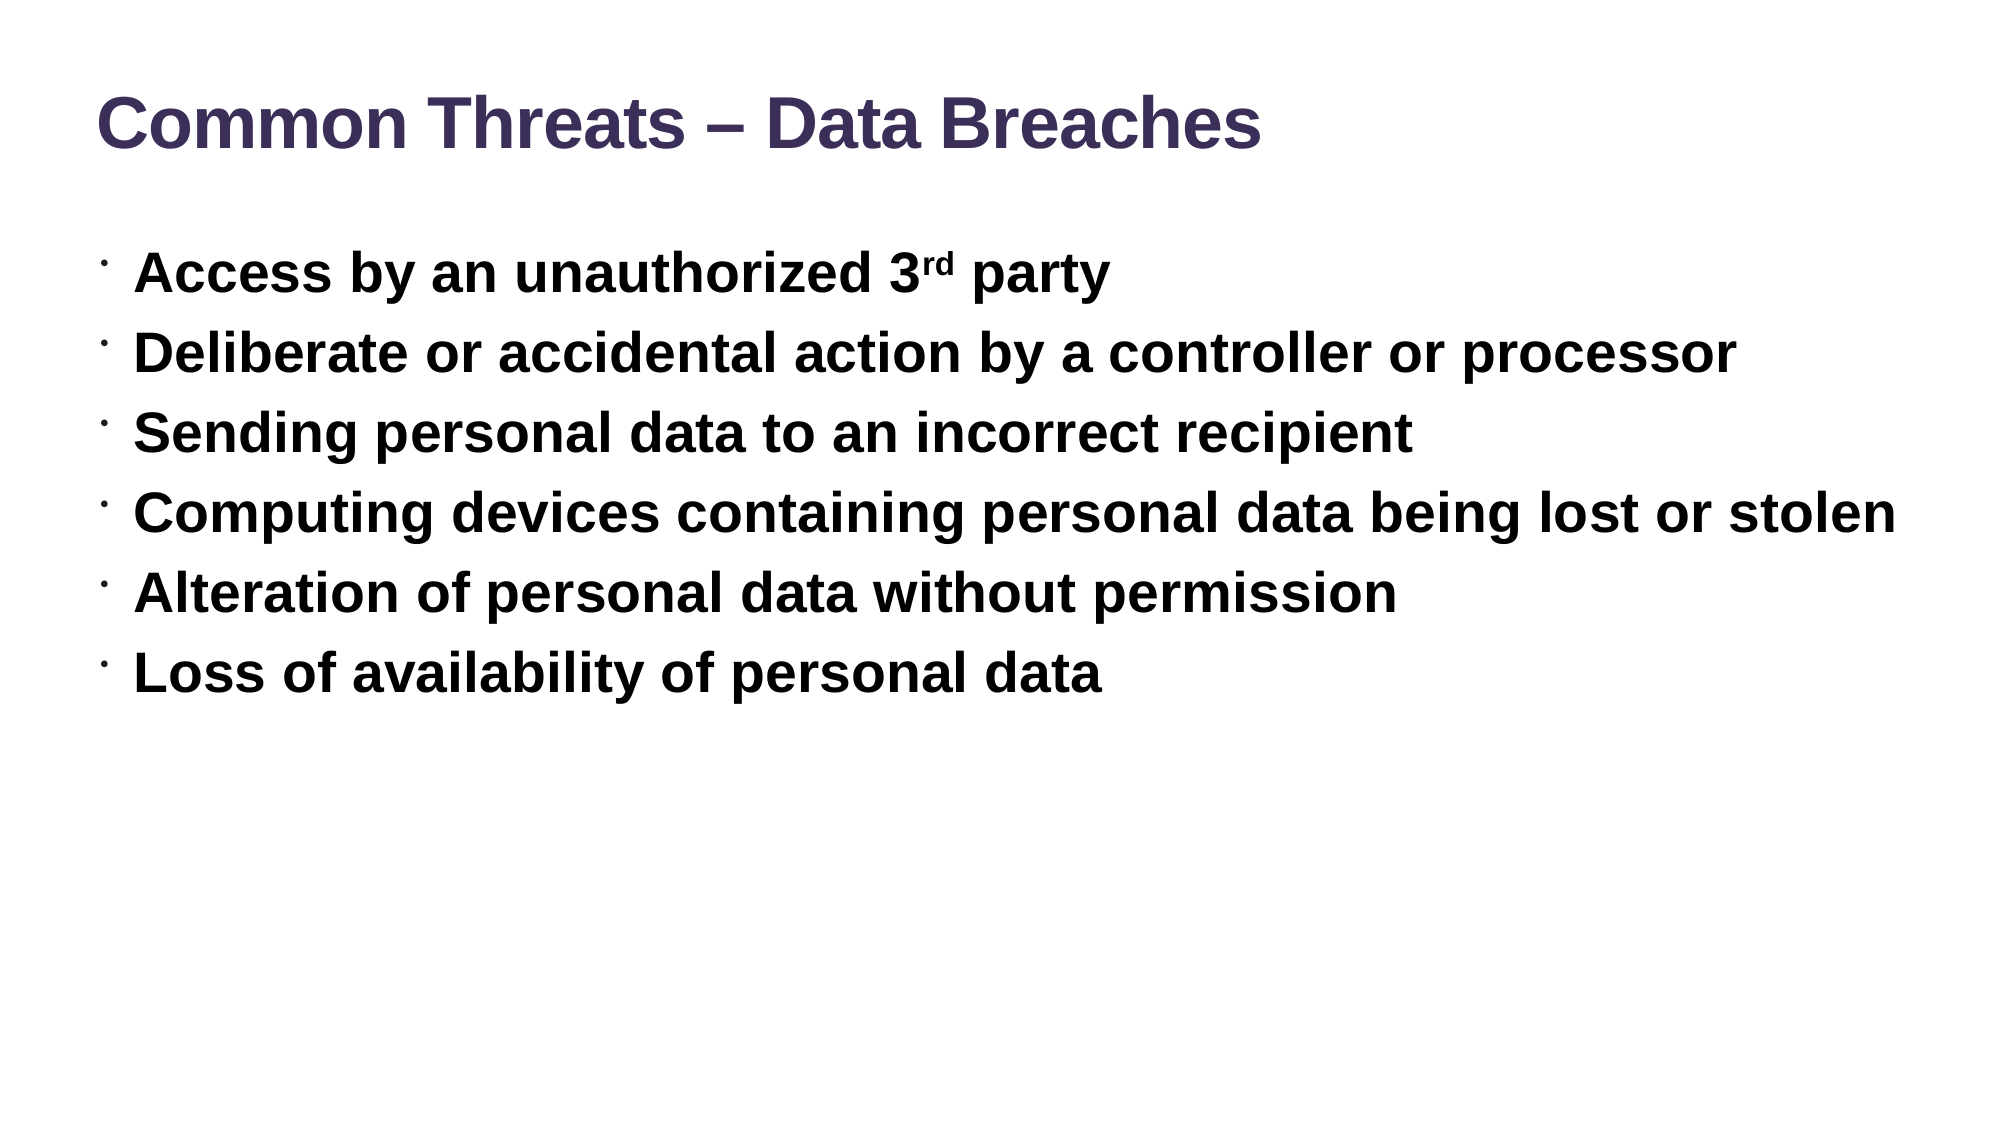

# Common Threats – Data Breaches
Access by an unauthorized 3rd party
Deliberate or accidental action by a controller or processor
Sending personal data to an incorrect recipient
Computing devices containing personal data being lost or stolen
Alteration of personal data without permission
Loss of availability of personal data